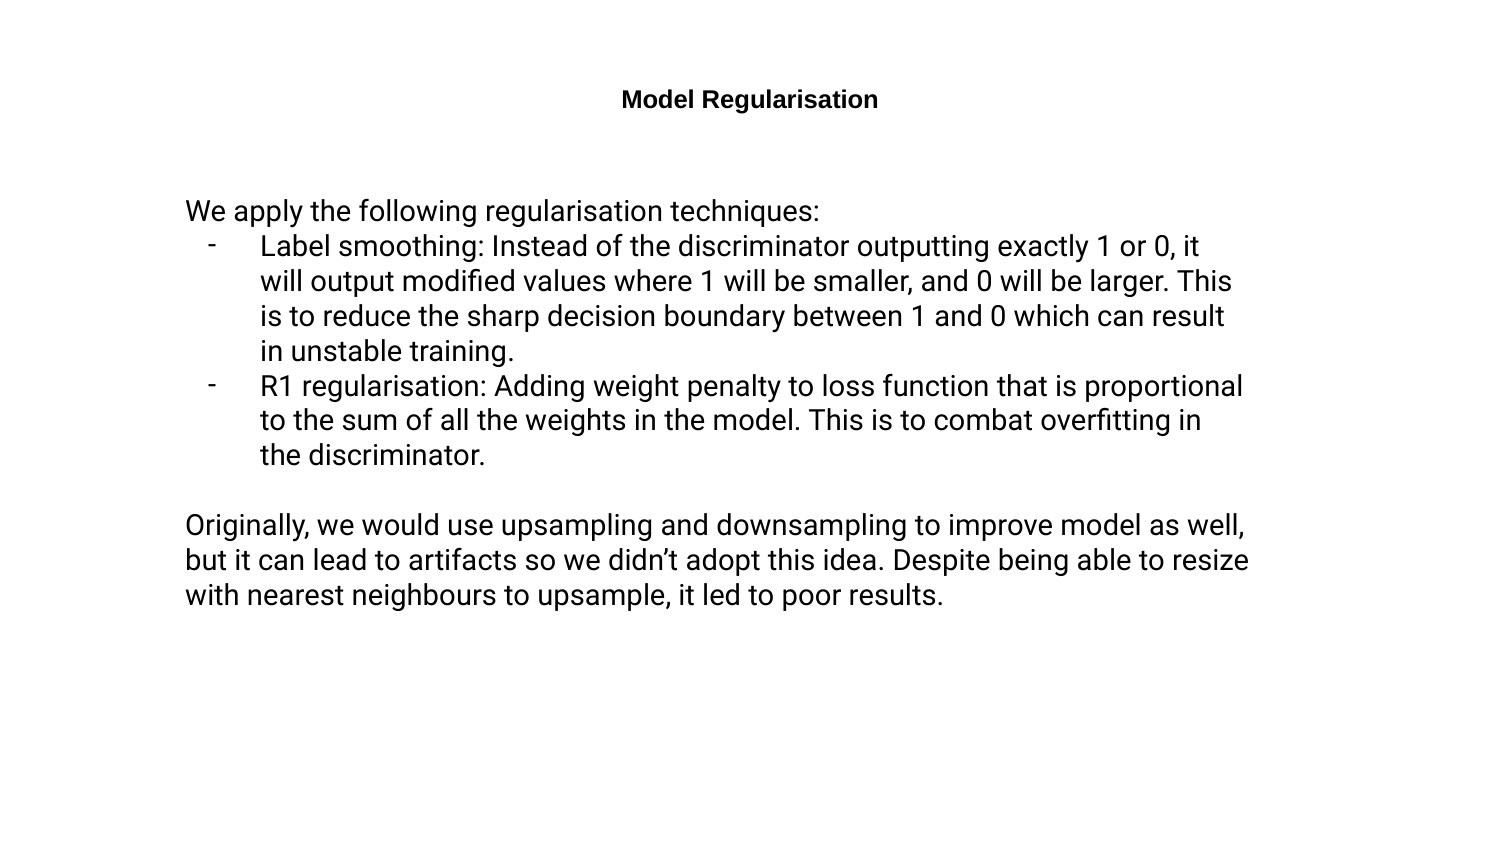

# Model Regularisation
We apply the following regularisation techniques:
Label smoothing: Instead of the discriminator outputting exactly 1 or 0, it will output modified values where 1 will be smaller, and 0 will be larger. This is to reduce the sharp decision boundary between 1 and 0 which can result in unstable training.
R1 regularisation: Adding weight penalty to loss function that is proportional to the sum of all the weights in the model. This is to combat overfitting in the discriminator.

Originally, we would use upsampling and downsampling to improve model as well, but it can lead to artifacts so we didn’t adopt this idea. Despite being able to resize with nearest neighbours to upsample, it led to poor results.